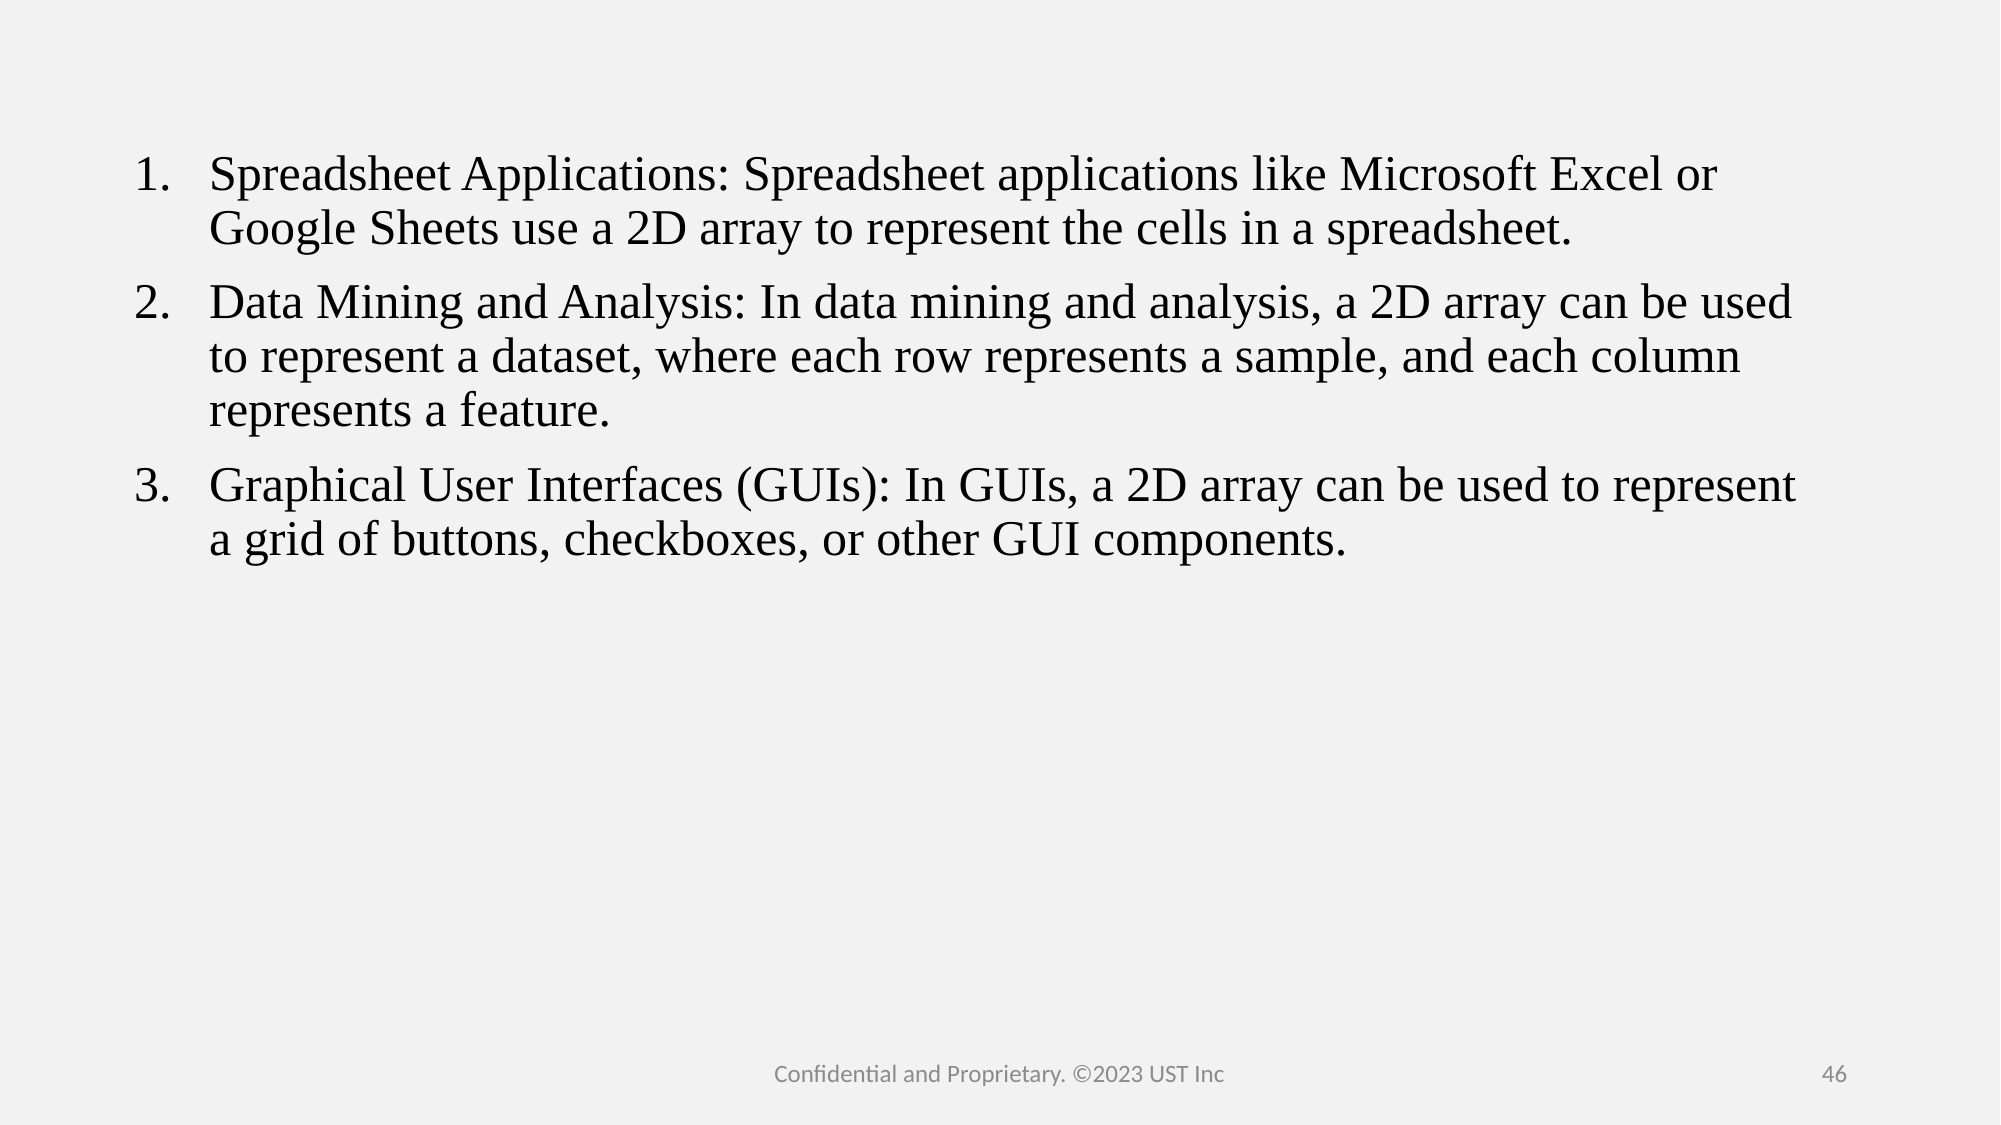

Spreadsheet Applications: Spreadsheet applications like Microsoft Excel or Google Sheets use a 2D array to represent the cells in a spreadsheet.
Data Mining and Analysis: In data mining and analysis, a 2D array can be used to represent a dataset, where each row represents a sample, and each column represents a feature.
Graphical User Interfaces (GUIs): In GUIs, a 2D array can be used to represent a grid of buttons, checkboxes, or other GUI components.

Confidential and Proprietary. ©2023 UST Inc
46